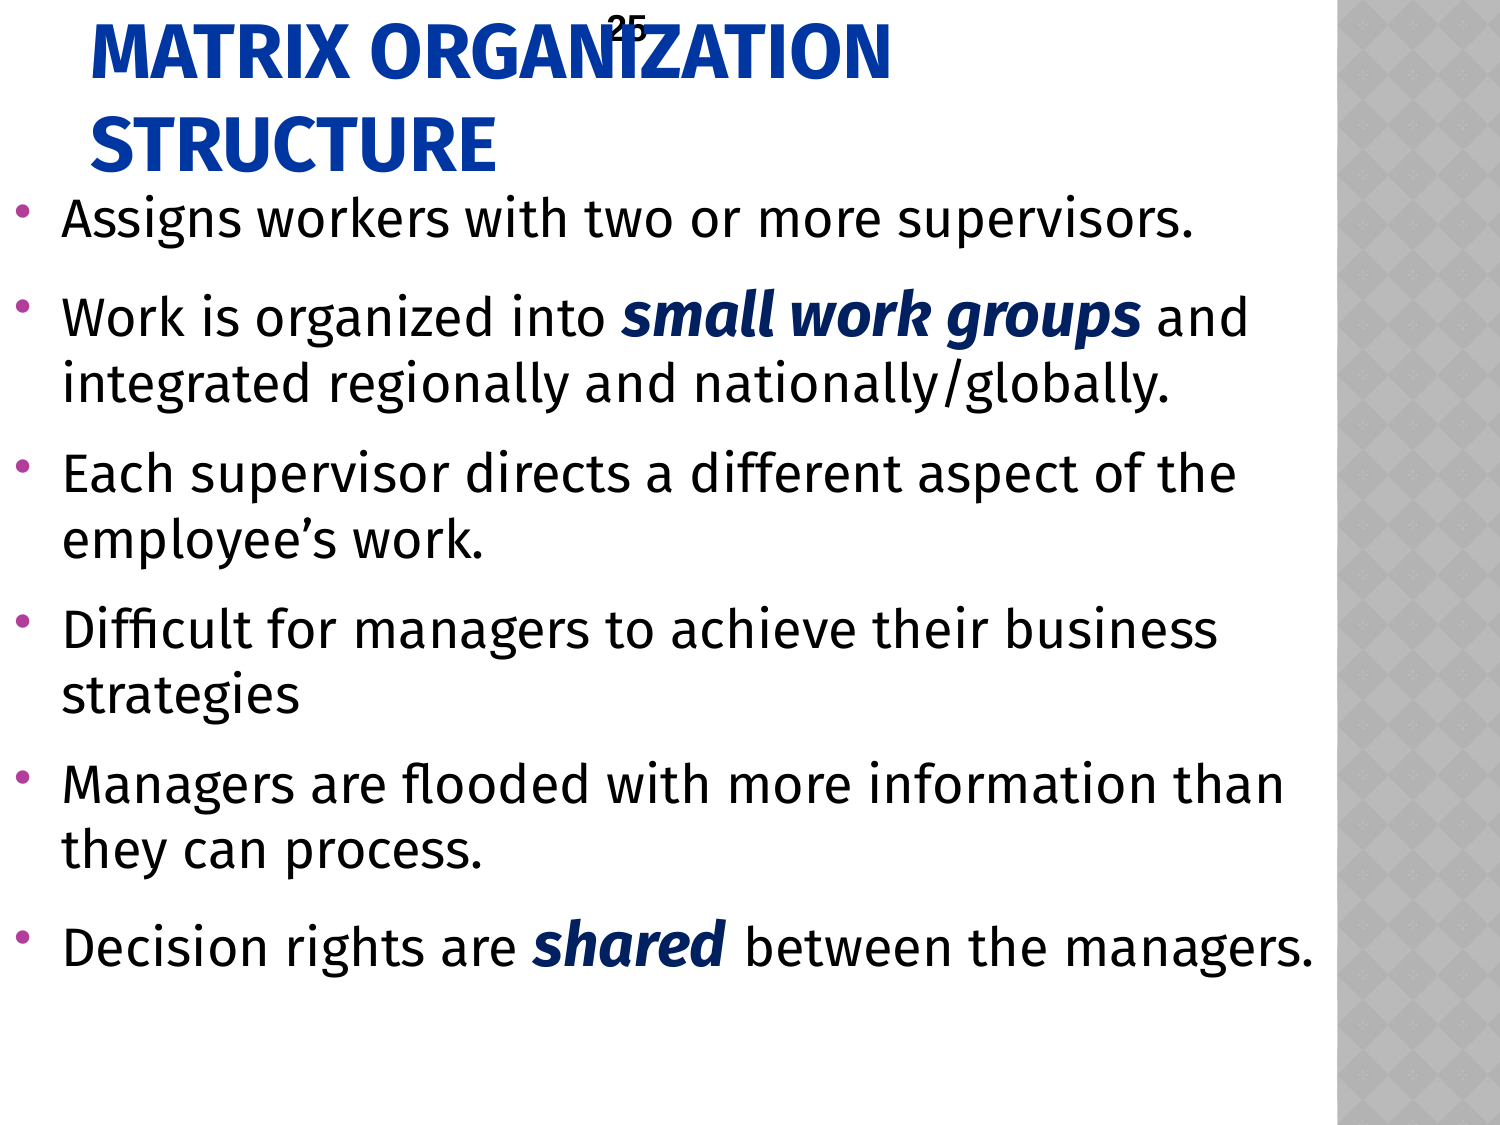

# Matrix Organization Structure
Assigns workers with two or more supervisors.
Work is organized into small work groups and integrated regionally and nationally/globally.
Each supervisor directs a different aspect of the employee’s work.
Difficult for managers to achieve their business strategies
Managers are flooded with more information than they can process.
Decision rights are shared between the managers.